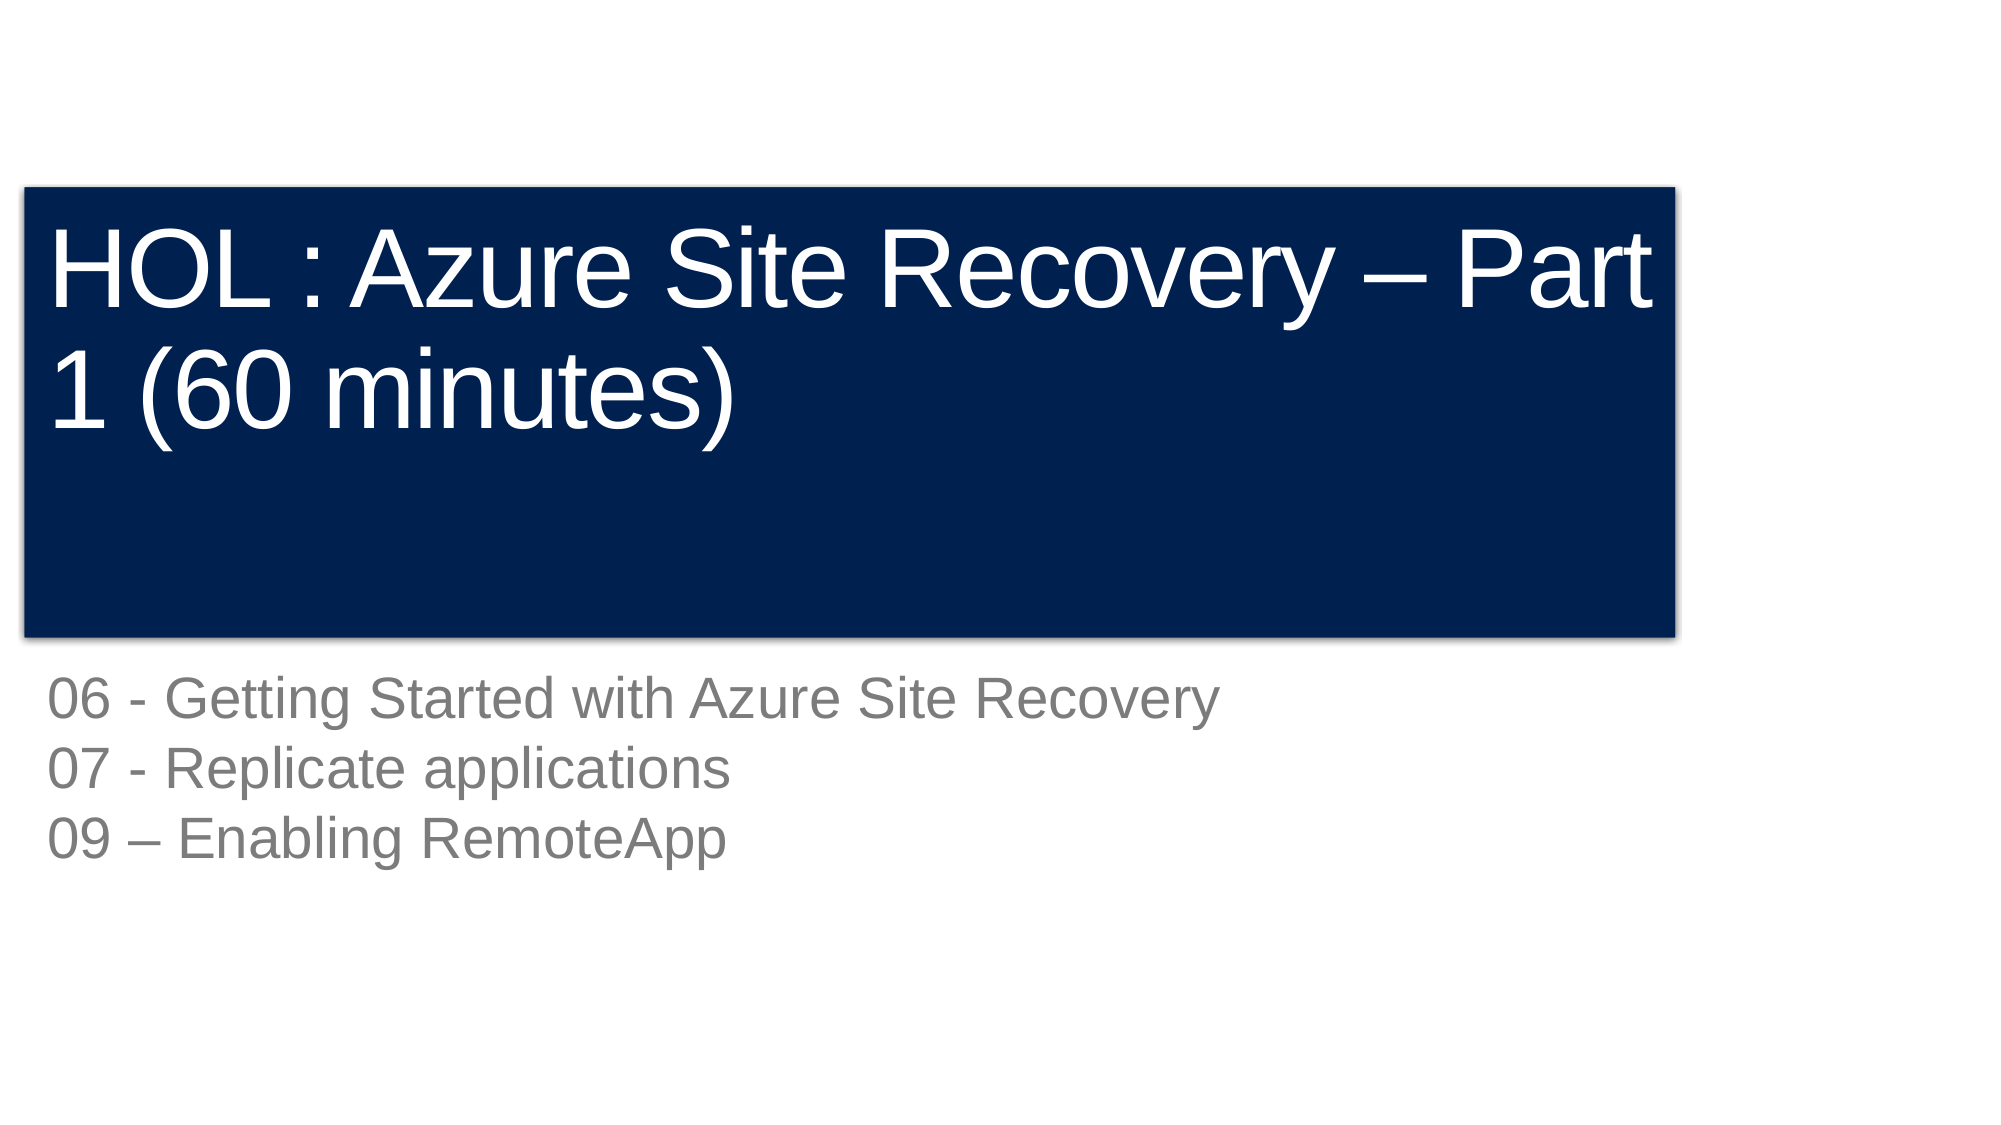

# HOL : Azure Site Recovery – Part 1 (60 minutes)
06 - Getting Started with Azure Site Recovery
07 - Replicate applications
09 – Enabling RemoteApp